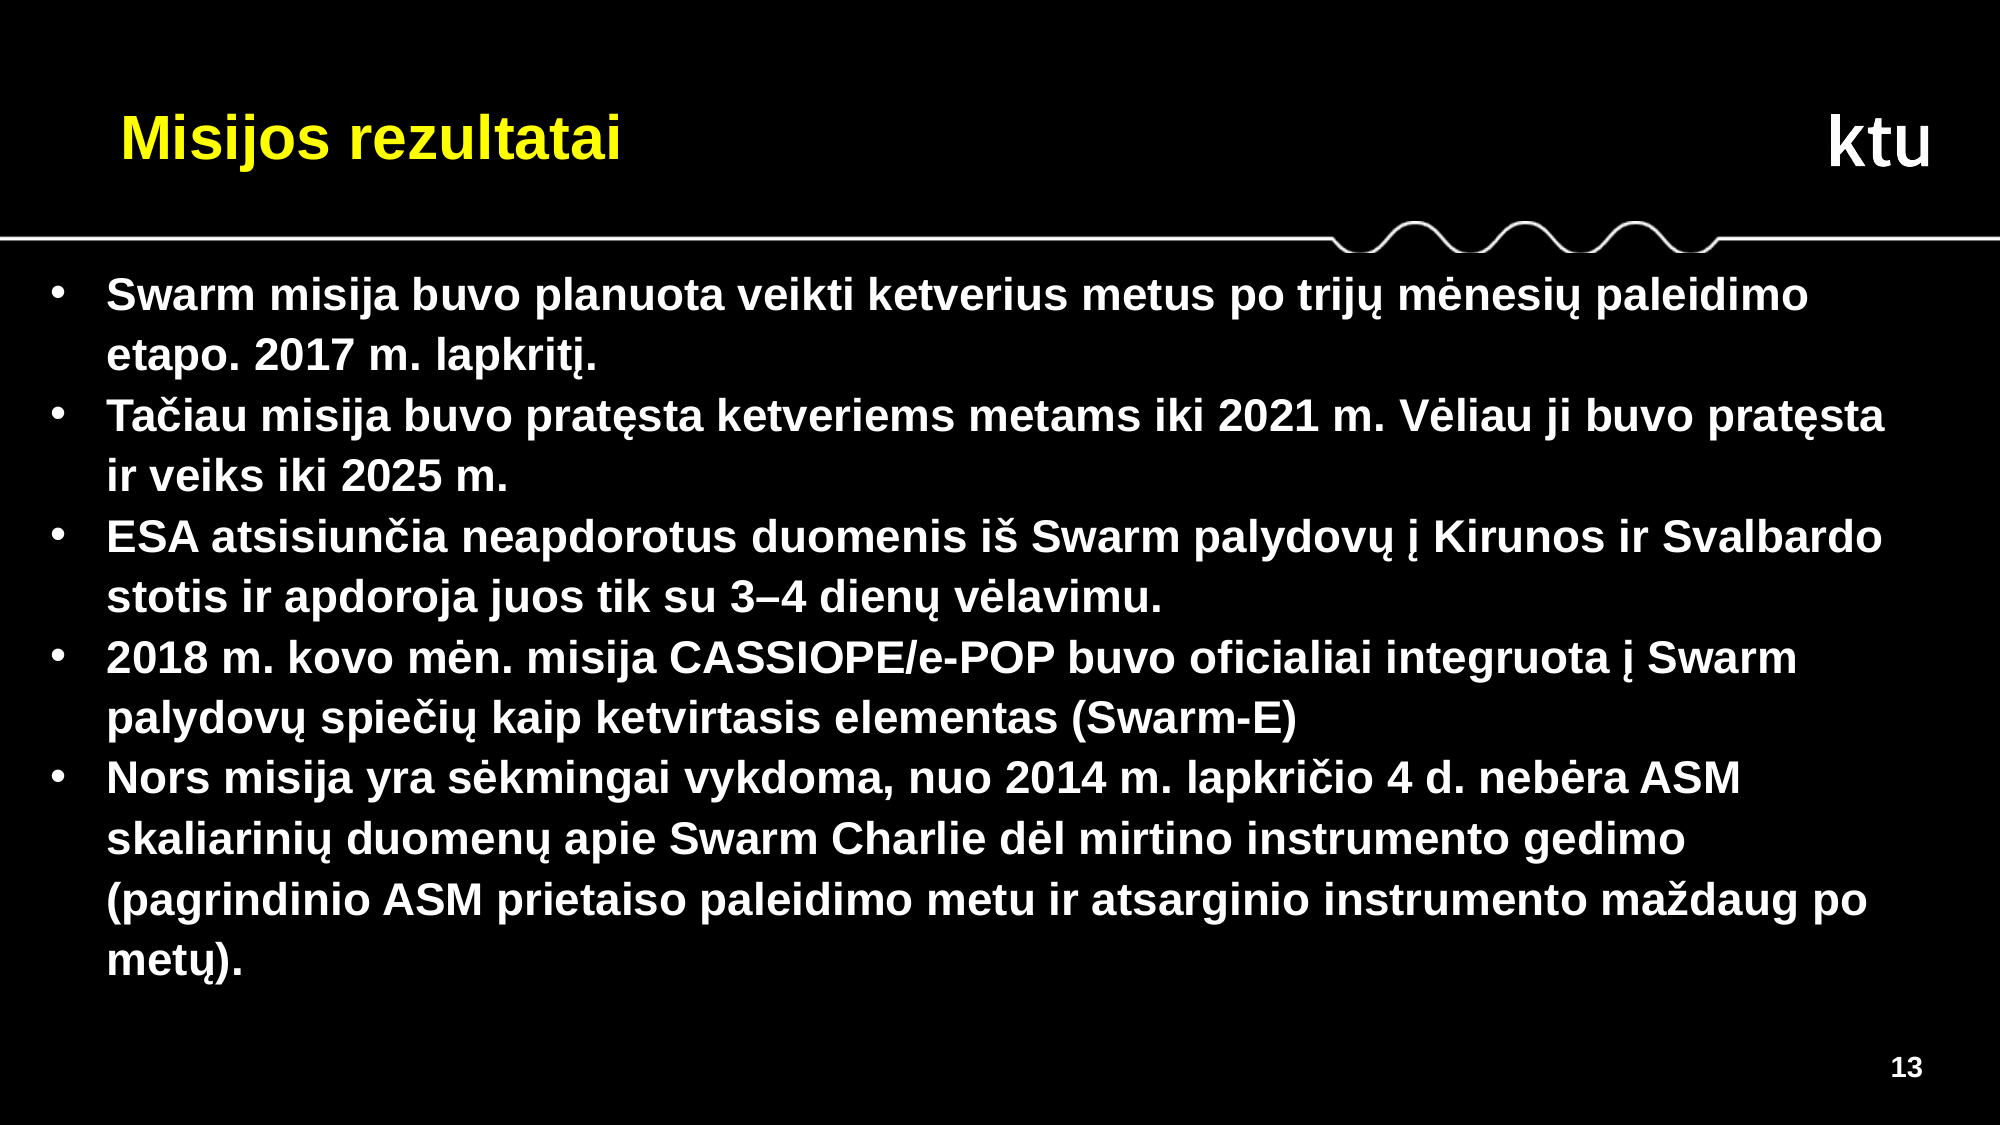

Misijos rezultatai
Swarm misija buvo planuota veikti ketverius metus po trijų mėnesių paleidimo etapo. 2017 m. lapkritį.
Tačiau misija buvo pratęsta ketveriems metams iki 2021 m. Vėliau ji buvo pratęsta ir veiks iki 2025 m.
ESA atsisiunčia neapdorotus duomenis iš Swarm palydovų į Kirunos ir Svalbardo stotis ir apdoroja juos tik su 3–4 dienų vėlavimu.
2018 m. kovo mėn. misija CASSIOPE/e-POP buvo oficialiai integruota į Swarm palydovų spiečių kaip ketvirtasis elementas (Swarm-E)
Nors misija yra sėkmingai vykdoma, nuo 2014 m. lapkričio 4 d. nebėra ASM skaliarinių duomenų apie Swarm Charlie dėl mirtino instrumento gedimo (pagrindinio ASM prietaiso paleidimo metu ir atsarginio instrumento maždaug po metų).